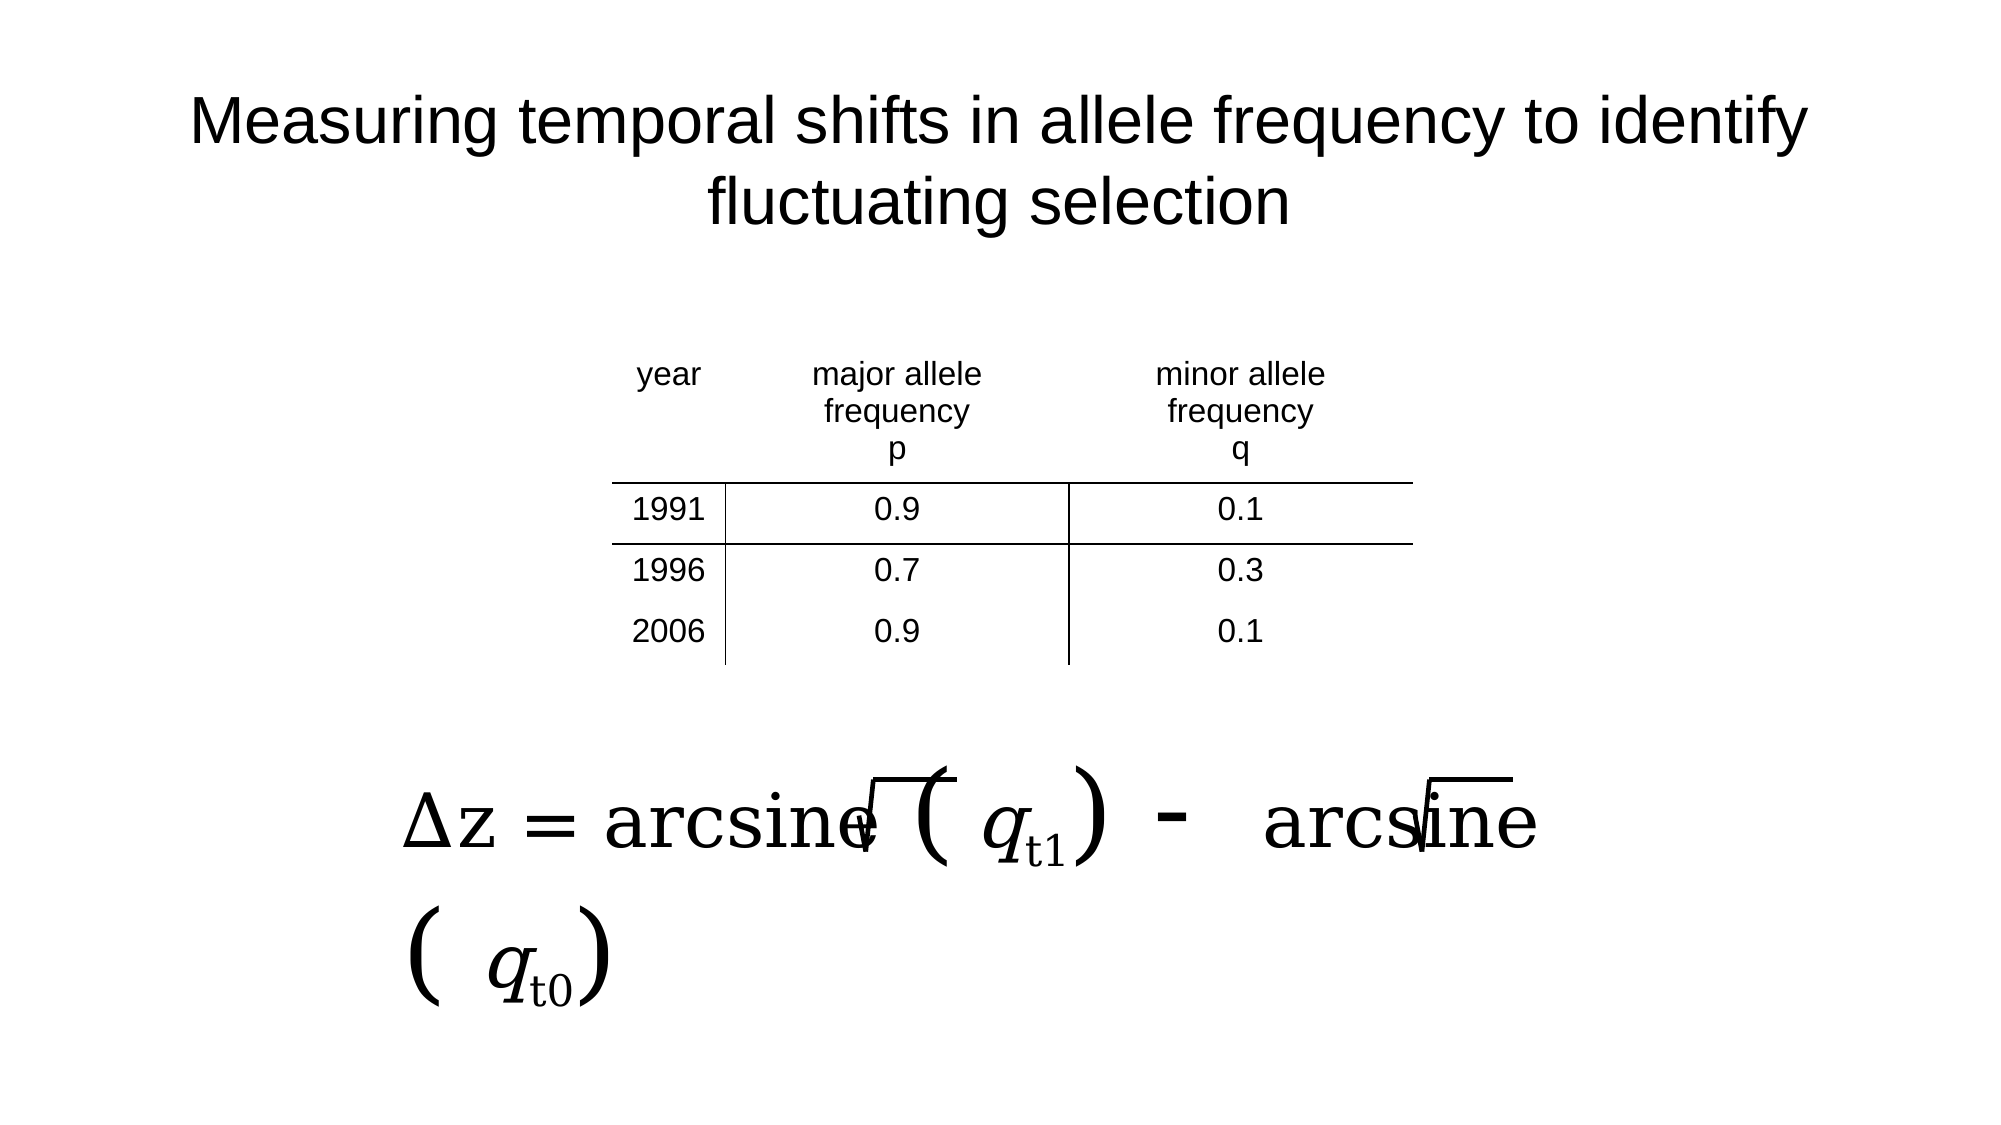

# Measuring temporal shifts in allele frequency to identify fluctuating selection
| year | major allele frequency p | minor allele frequency q |
| --- | --- | --- |
| 1991 | 0.9 | 0.1 |
| 1996 | 0.7 | 0.3 |
| 2006 | 0.9 | 0.1 |
Δz = arcsine ( qt1) -  arcsine ( qt0)